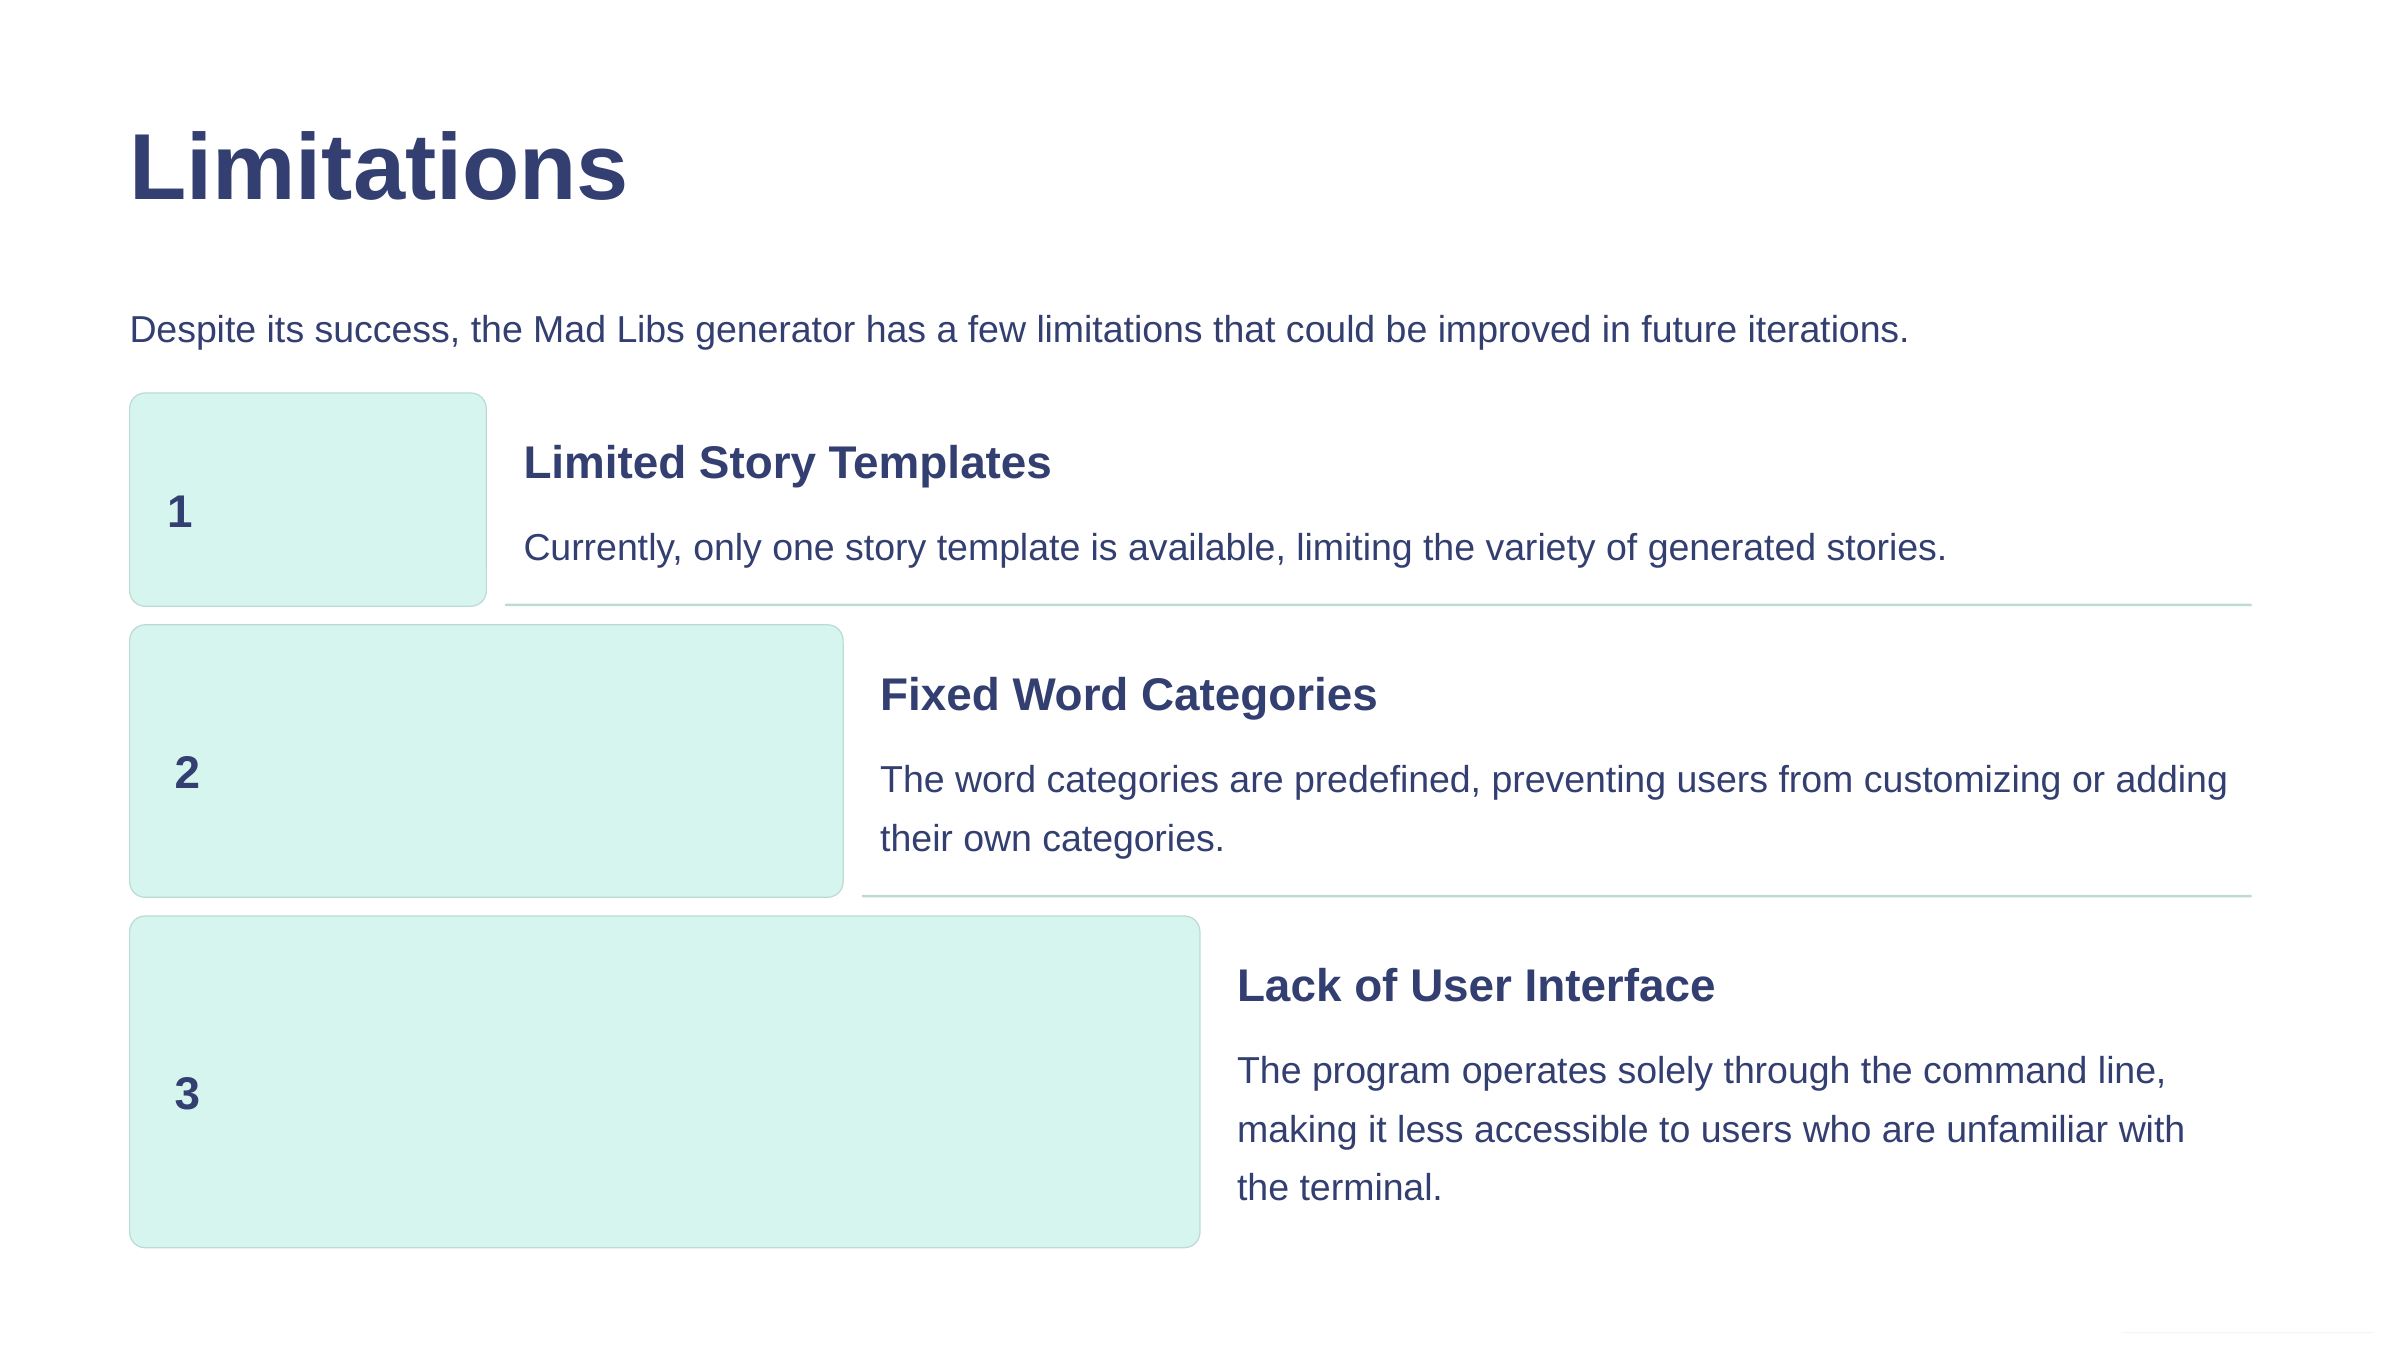

Limitations
Despite its success, the Mad Libs generator has a few limitations that could be improved in future iterations.

Limited Story Templates
1
Currently, only one story template is available, limiting the variety of generated stories.

Fixed Word Categories
2
The word categories are predefined, preventing users from customizing or adding their own categories.

Lack of User Interface
The program operates solely through the command line, making it less accessible to users who are unfamiliar with the terminal.
3